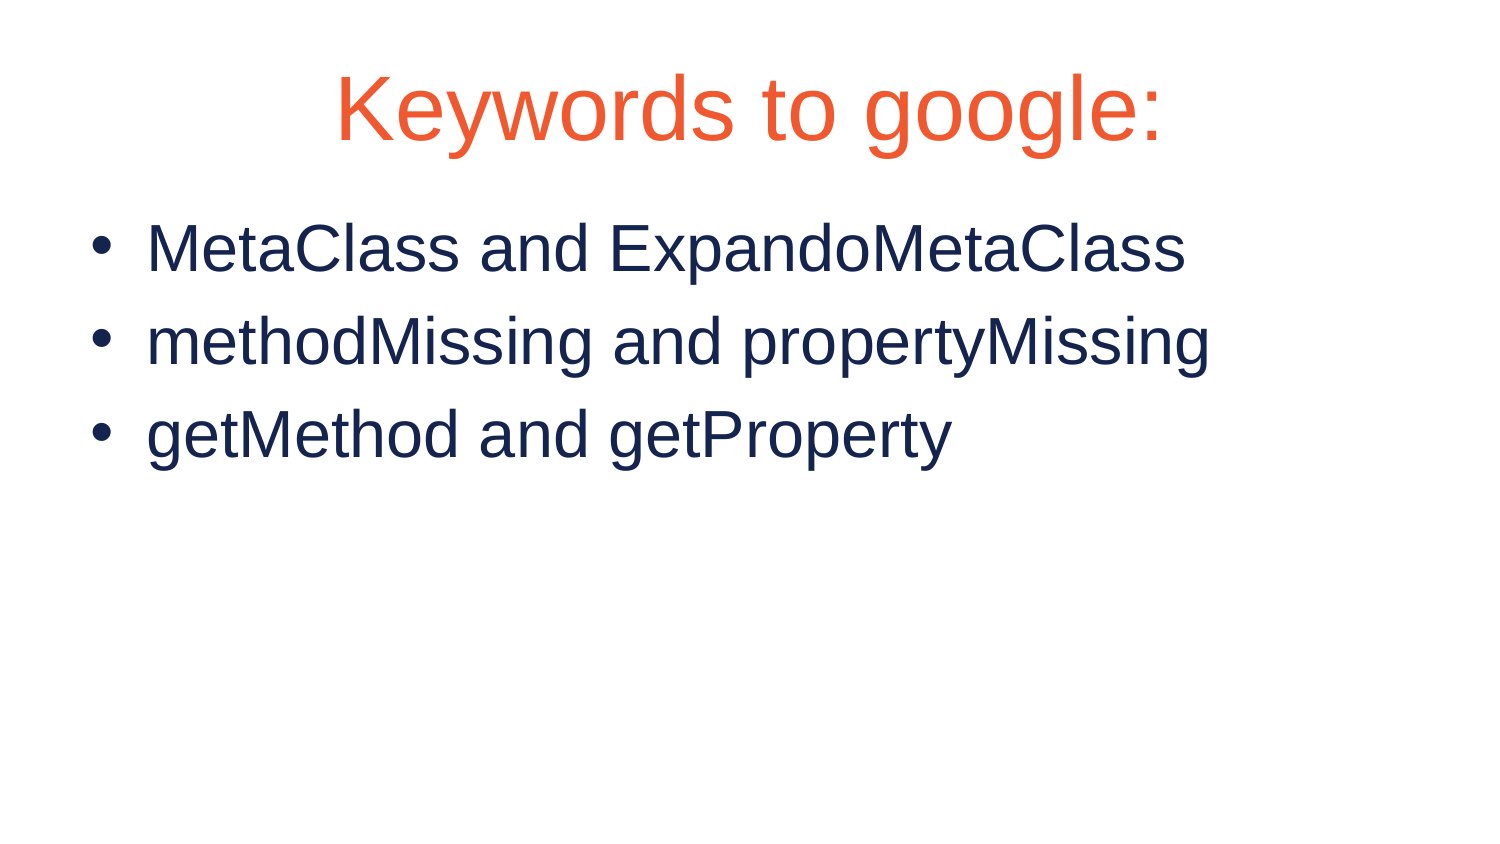

# Keywords to google:
MetaClass and ExpandoMetaClass
methodMissing and propertyMissing
getMethod and getProperty